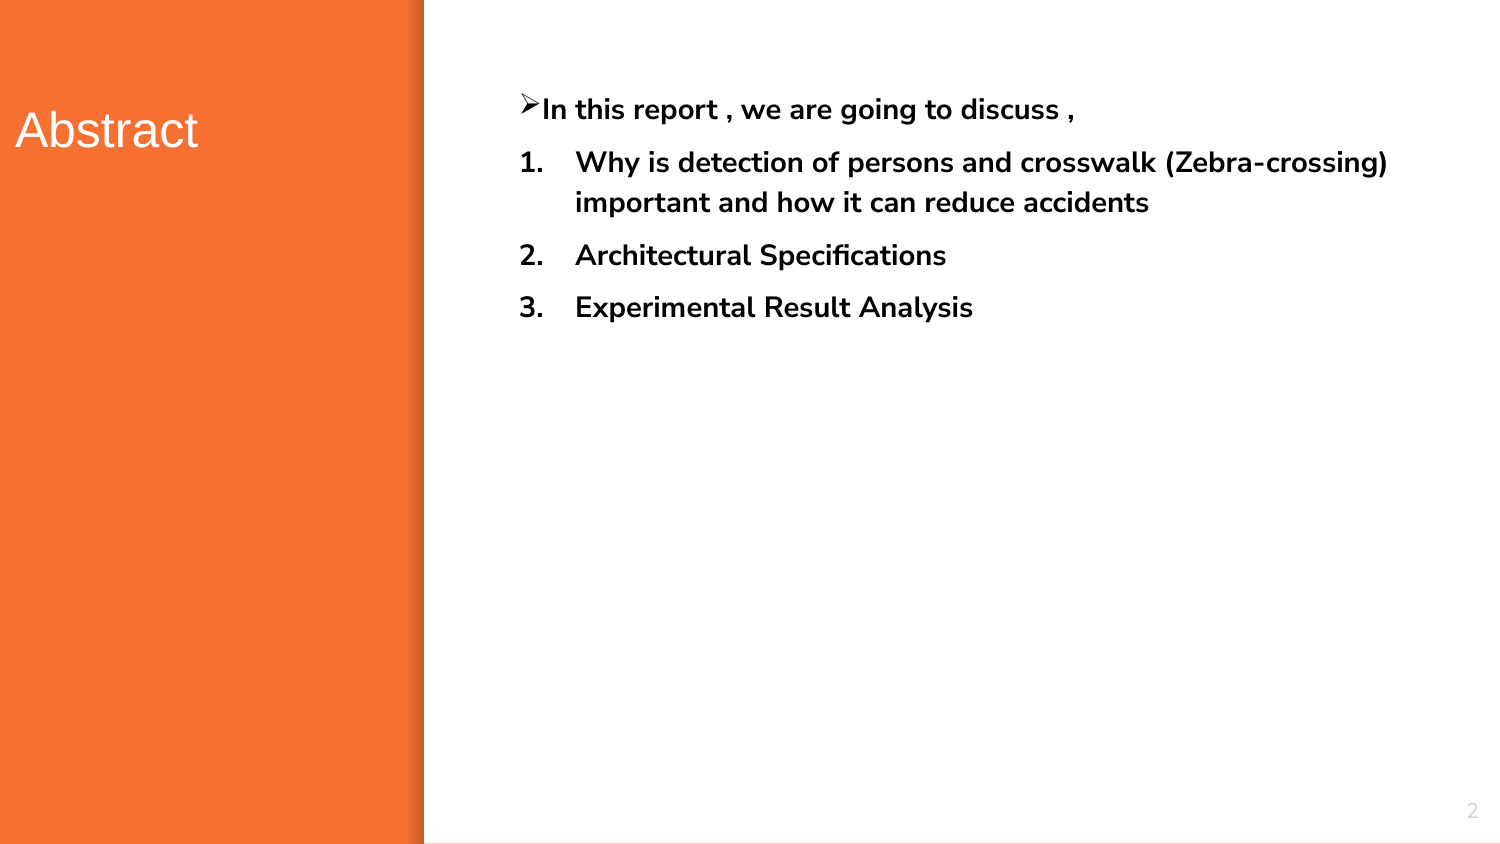

In this report , we are going to discuss ,
Why is detection of persons and crosswalk (Zebra-crossing) important and how it can reduce accidents
Architectural Specifications
Experimental Result Analysis

# Abstract
2